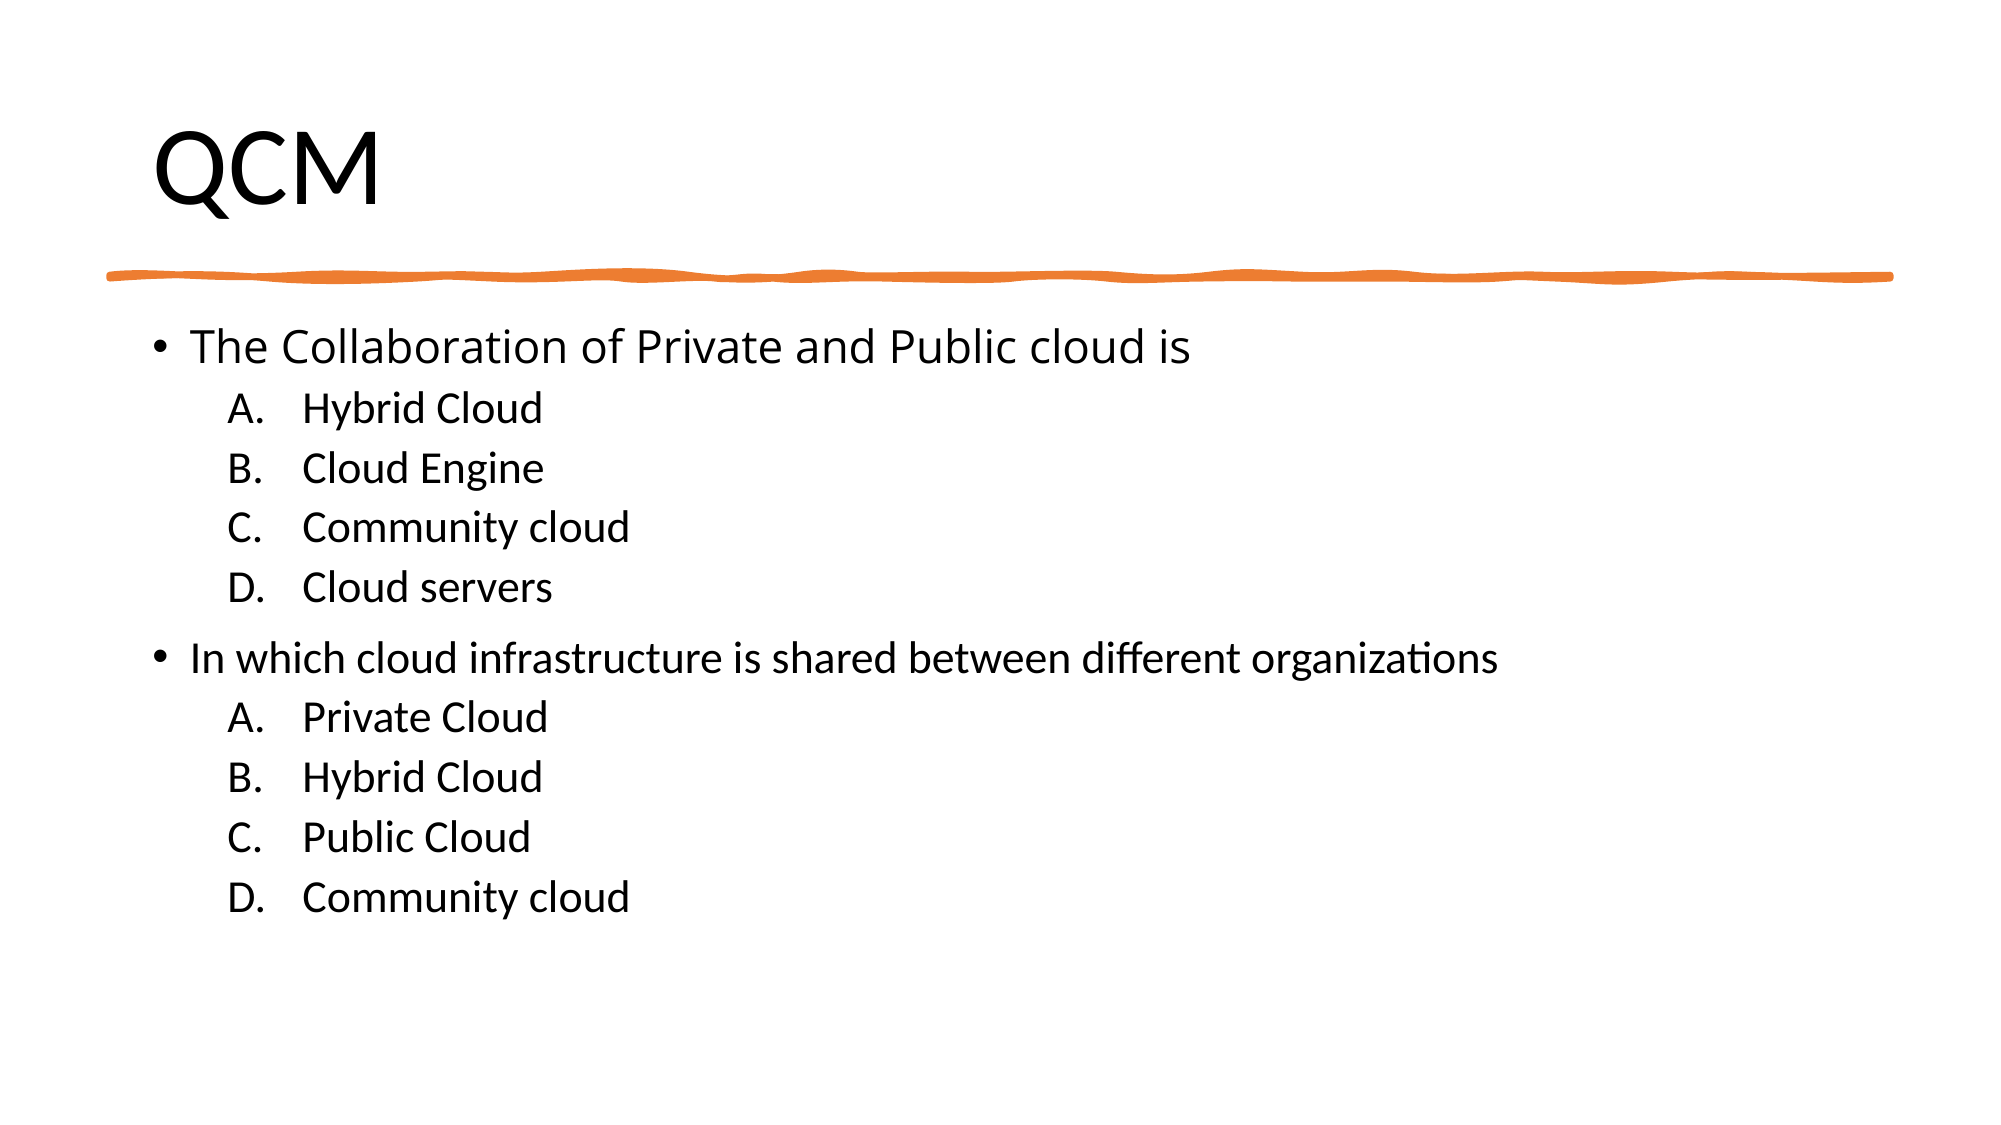

# QCM

The Collaboration of Private and Public cloud is
Hybrid Cloud
Cloud Engine
Community cloud
Cloud servers
In which cloud infrastructure is shared between different organizations
Private Cloud
Hybrid Cloud
Public Cloud
Community cloud